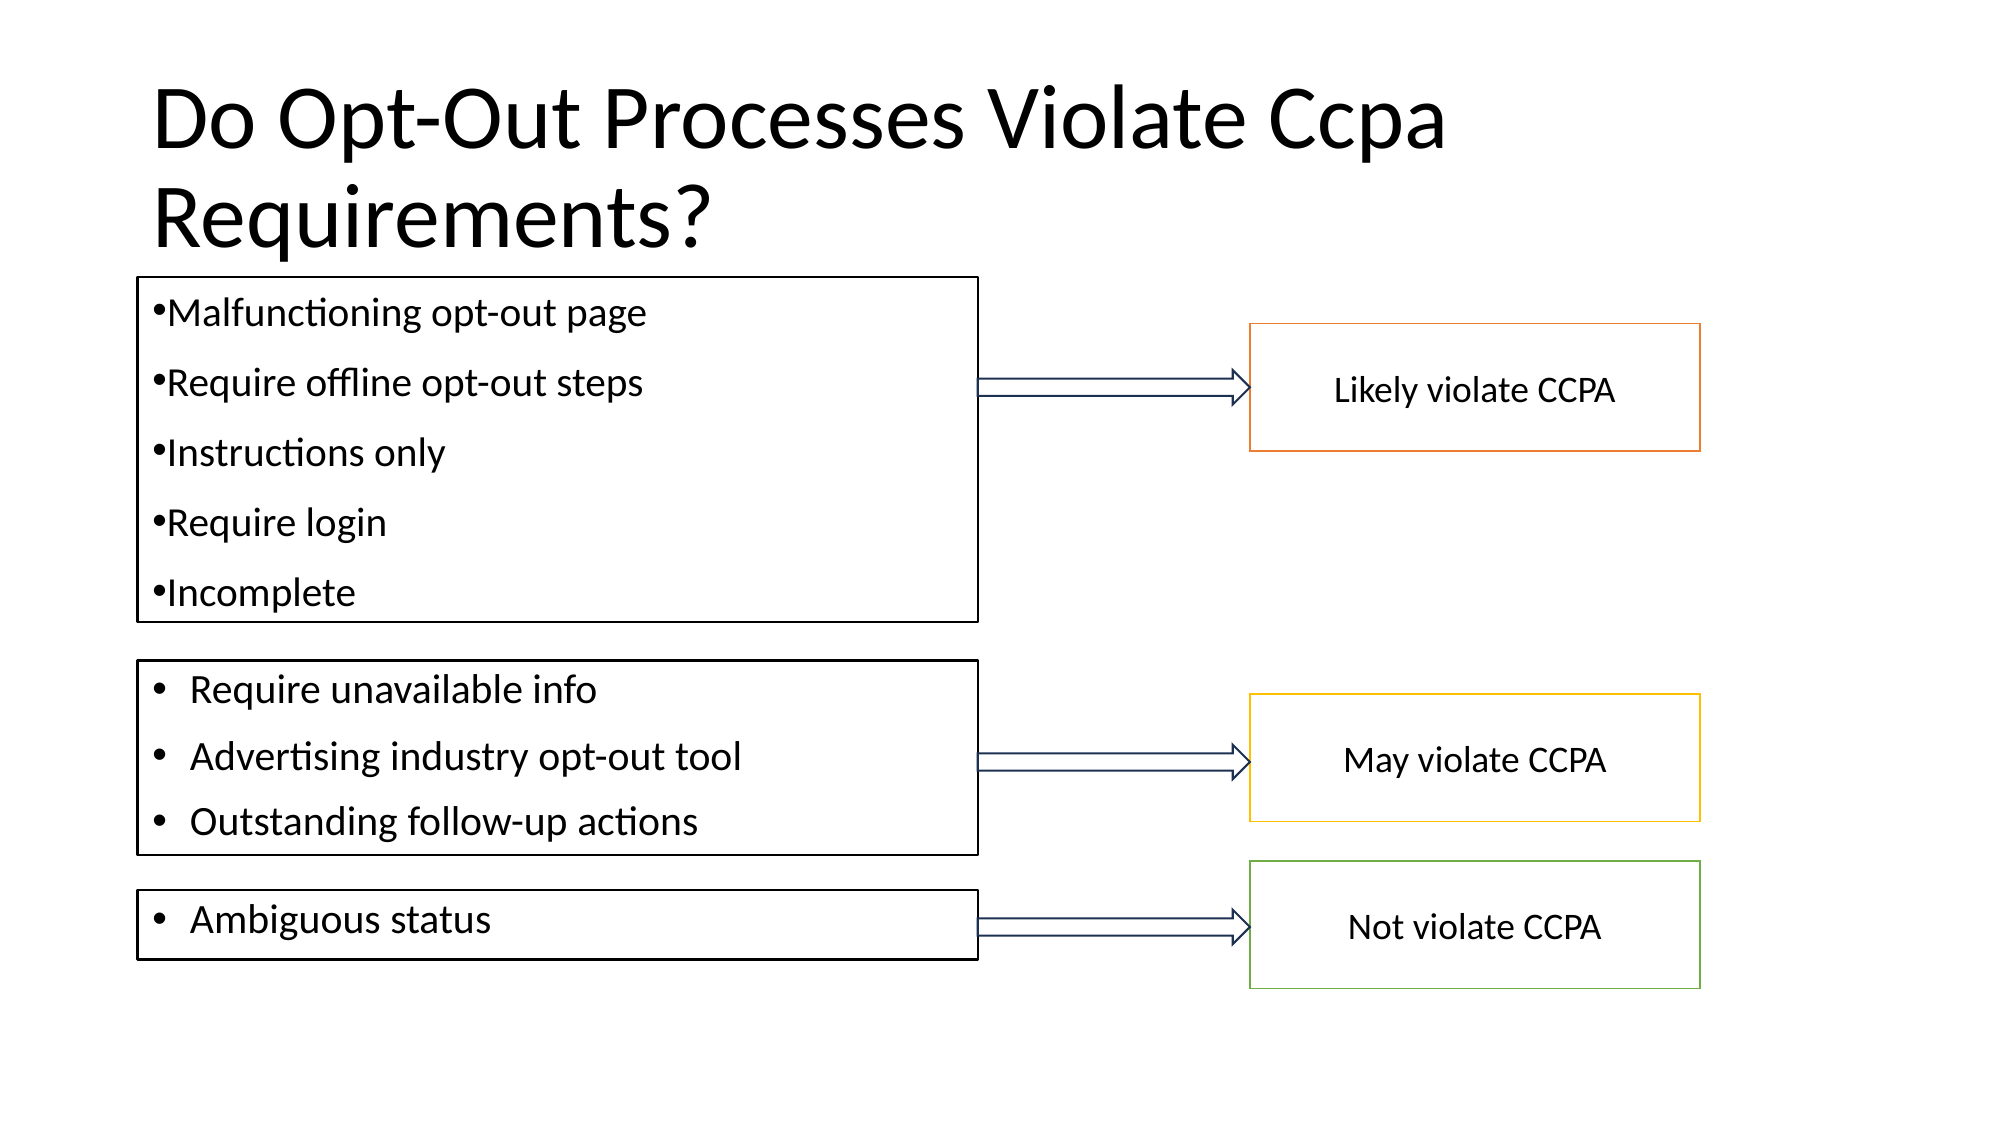

# Do Opt-Out Processes Violate Ccpa Requirements?
Malfunctioning opt-out page
Require offline opt-out steps
Instructions only
Require login
Incomplete
Likely violate CCPA

Require unavailable info
Advertising industry opt-out tool
Outstanding follow-up actions
May violate CCPA

Not violate CCPA
Ambiguous status